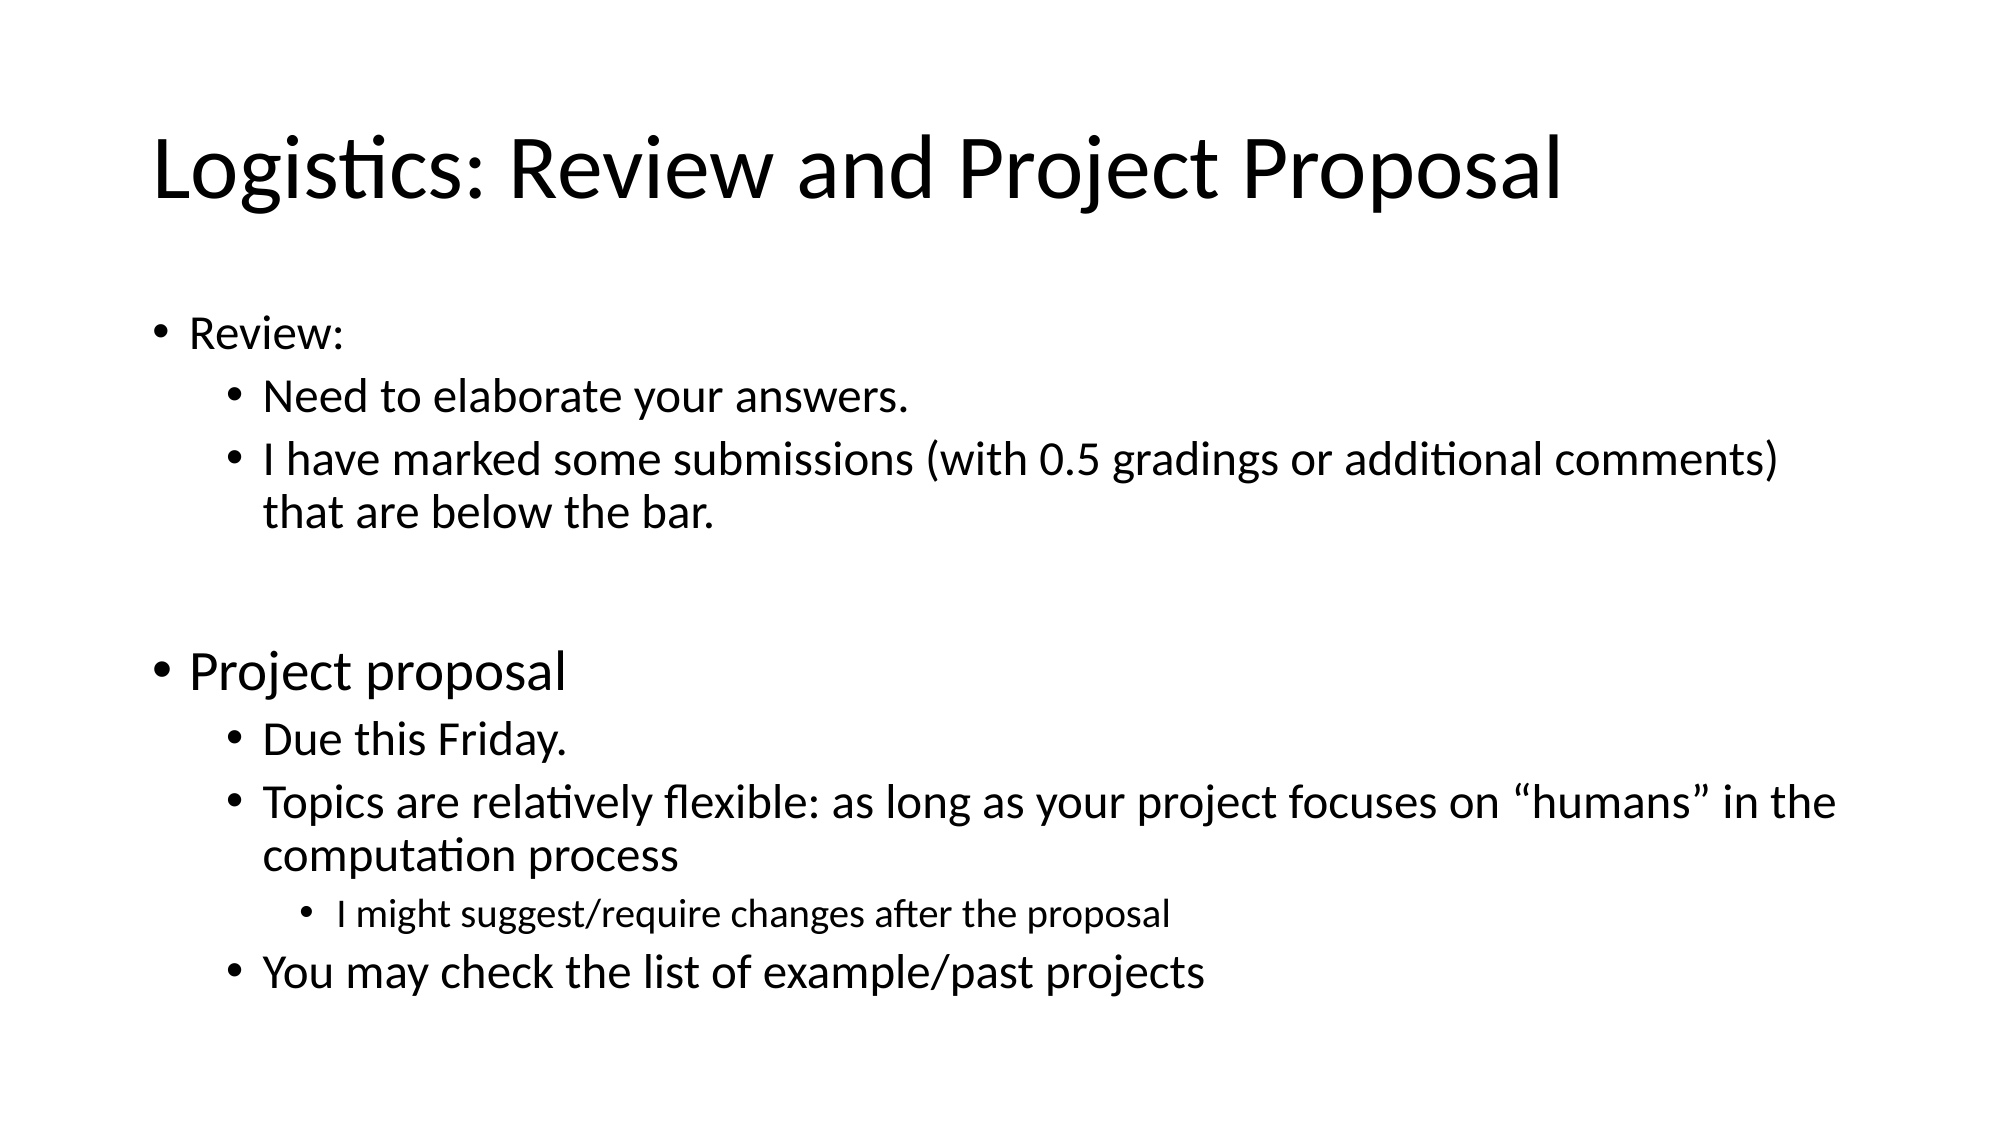

# Logistics: Review and Project Proposal
Review:
Need to elaborate your answers.
I have marked some submissions (with 0.5 gradings or additional comments) that are below the bar.

Project proposal
Due this Friday.
Topics are relatively flexible: as long as your project focuses on “humans” in the computation process
I might suggest/require changes after the proposal
You may check the list of example/past projects